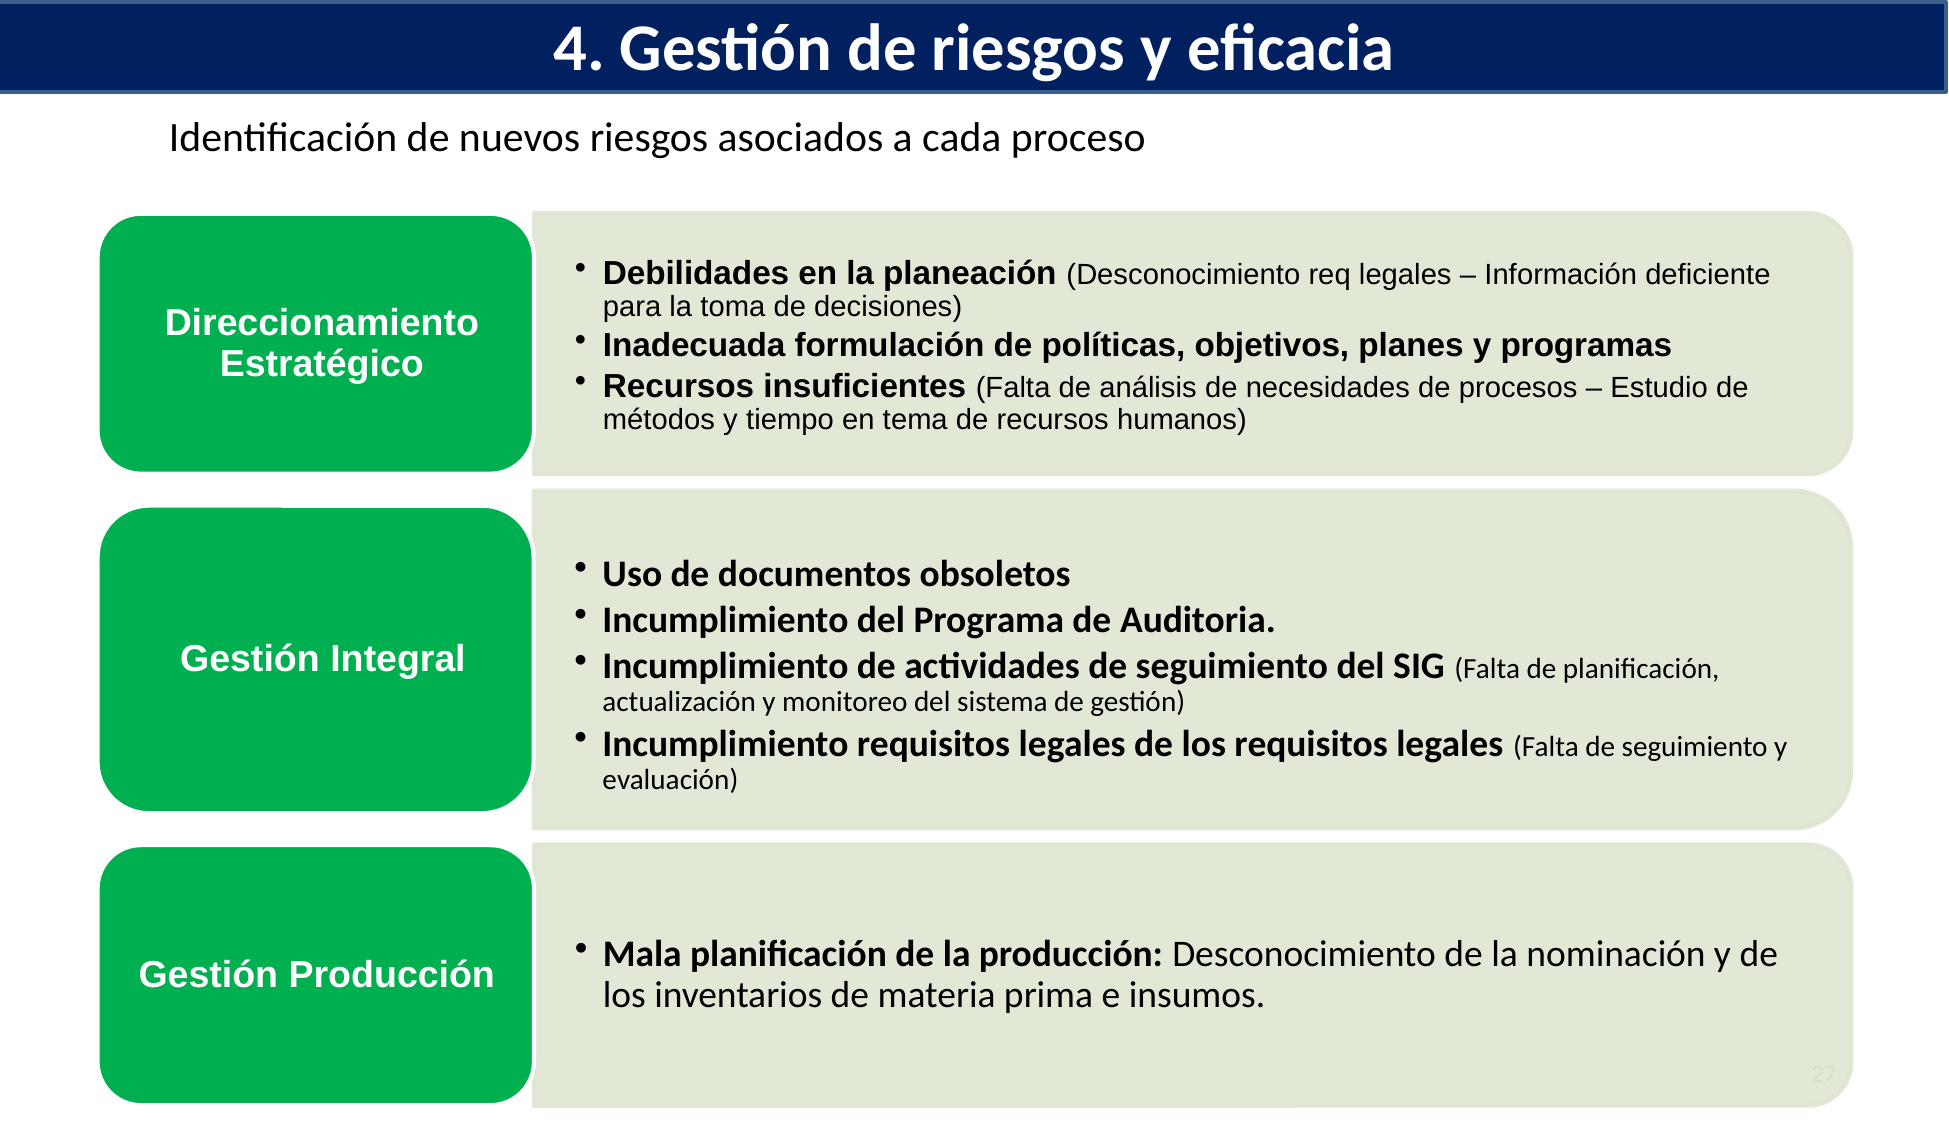

4. Gestión de riesgos y eficacia

Identificación de nuevos riesgos asociados a cada proceso

Debilidades en la planeación (Desconocimiento req legales – Información deficiente para la toma de decisiones)
Inadecuada formulación de políticas, objetivos, planes y programas
Recursos insuficientes (Falta de análisis de necesidades de procesos – Estudio de métodos y tiempo en tema de recursos humanos)

Direccionamiento Estratégico

Uso de documentos obsoletos
Incumplimiento del Programa de Auditoria.
Incumplimiento de actividades de seguimiento del SIG (Falta de planificación, actualización y monitoreo del sistema de gestión)
Incumplimiento requisitos legales de los requisitos legales (Falta de seguimiento y evaluación)
Gestión Integral
Mala planificación de la producción: Desconocimiento de la nominación y de los inventarios de materia prima e insumos.
Gestión Producción
27